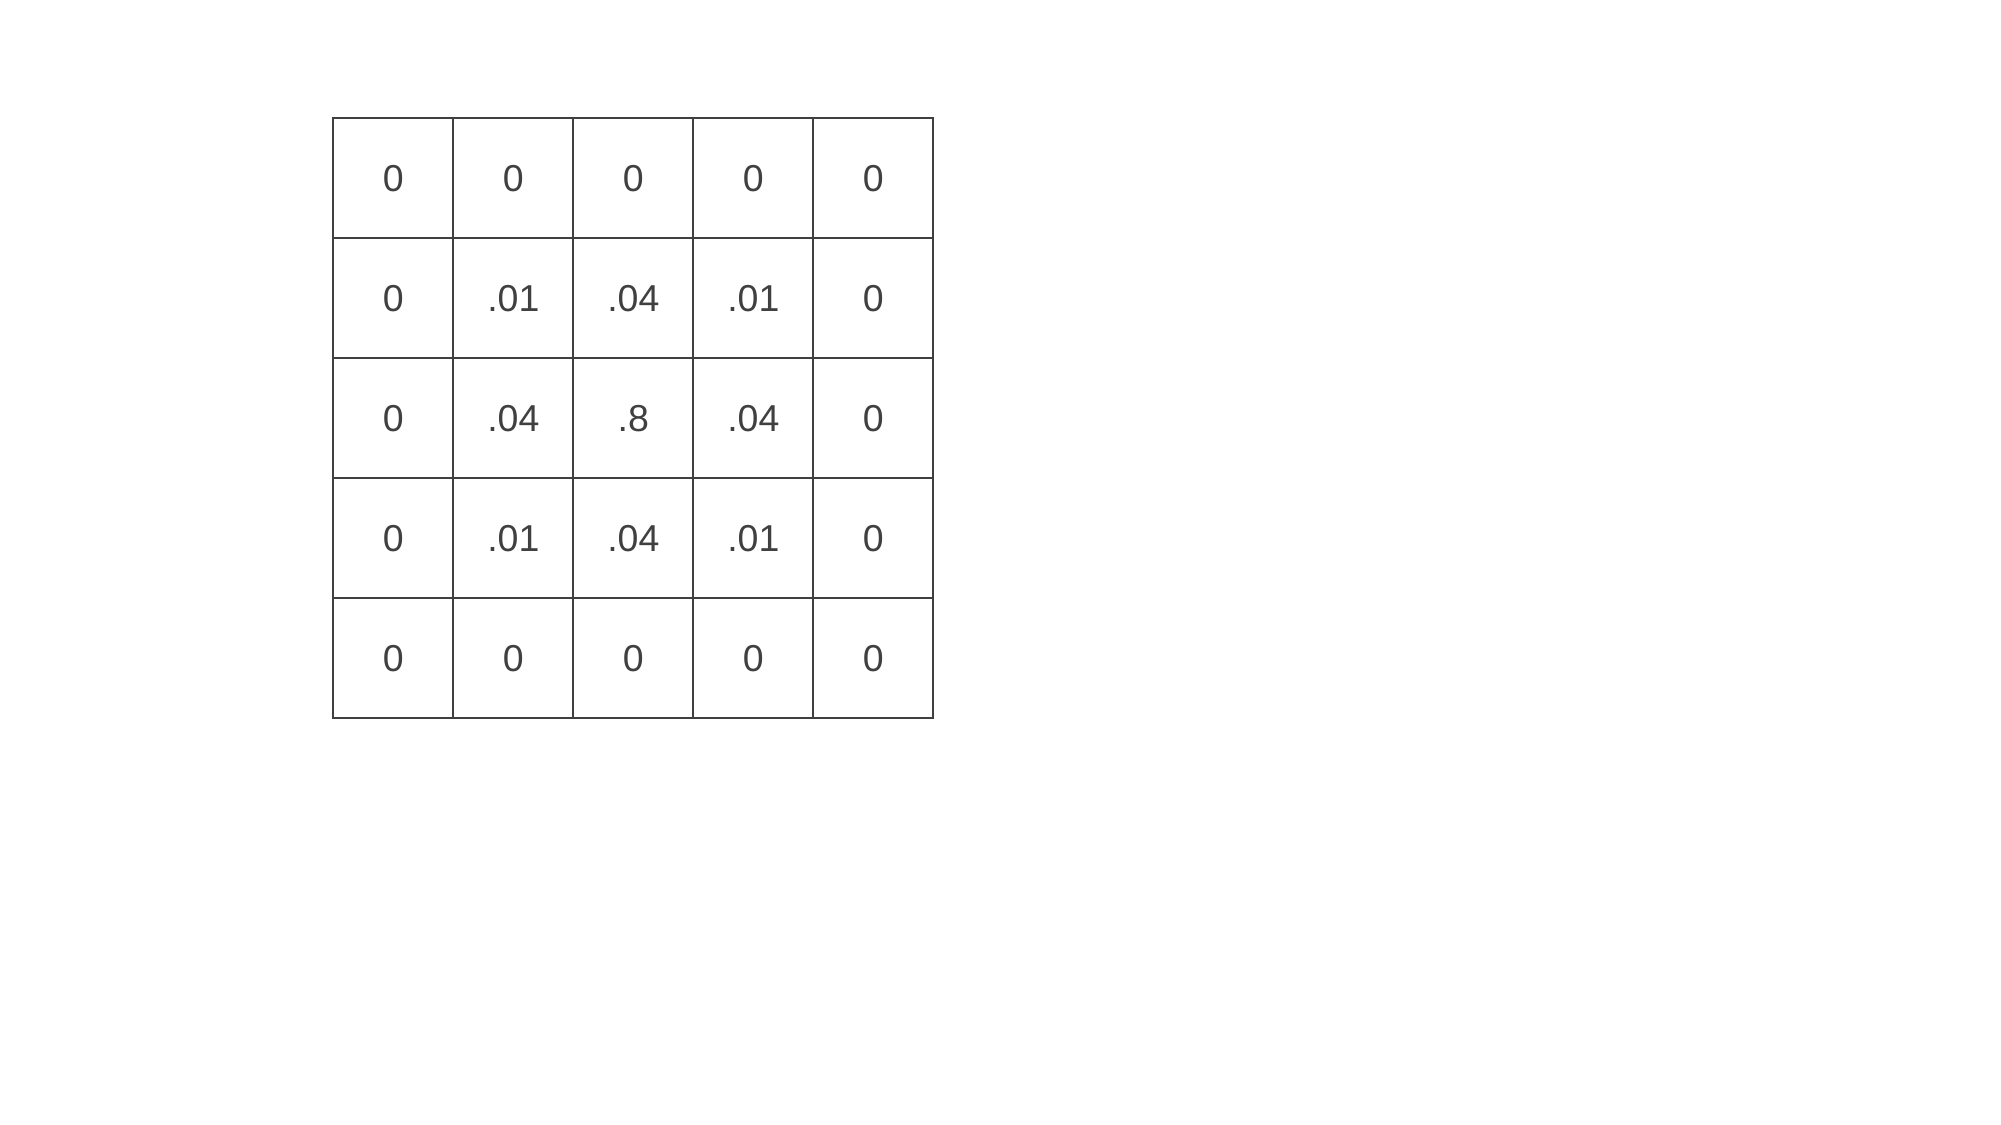

| 0 | 0 | 0 | 0 | 0 |
| --- | --- | --- | --- | --- |
| 0 | .01 | .04 | .01 | 0 |
| 0 | .04 | .8 | .04 | 0 |
| 0 | .01 | .04 | .01 | 0 |
| 0 | 0 | 0 | 0 | 0 |